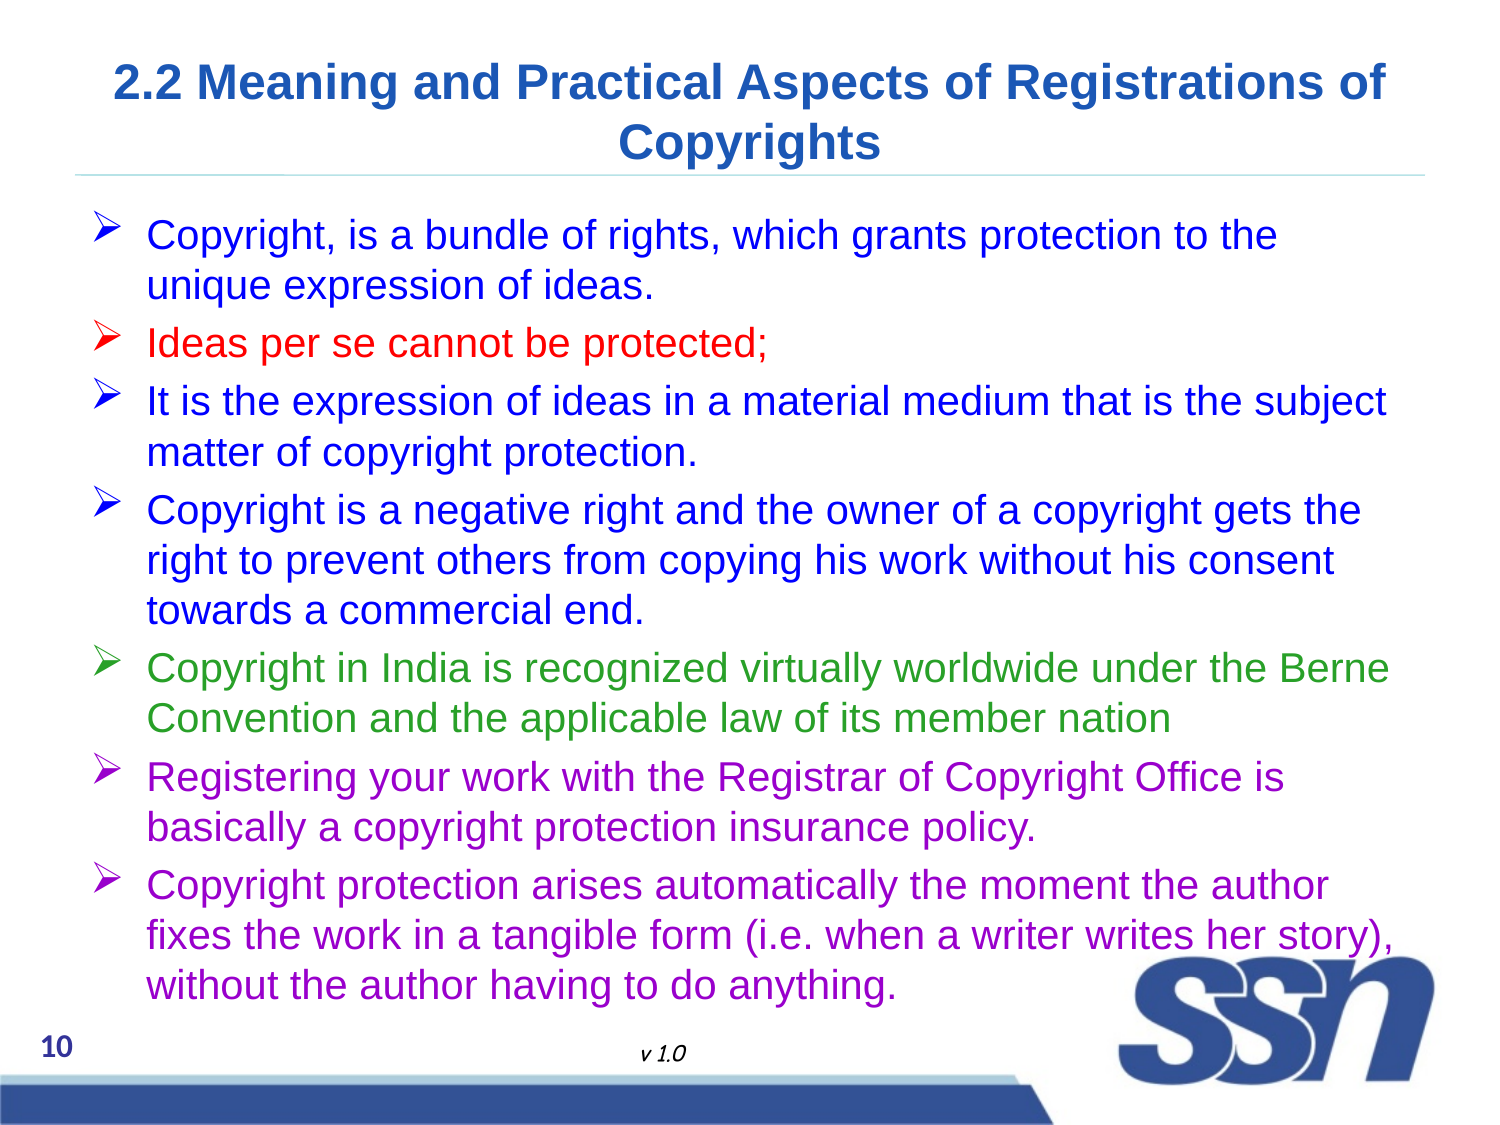

# 2.2 Meaning and Practical Aspects of Registrations of Copyrights
Copyright, is a bundle of rights, which grants protection to the unique expression of ideas.
Ideas per se cannot be protected;
It is the expression of ideas in a material medium that is the subject matter of copyright protection.
Copyright is a negative right and the owner of a copyright gets the right to prevent others from copying his work without his consent towards a commercial end.
Copyright in India is recognized virtually worldwide under the Berne Convention and the applicable law of its member nation
Registering your work with the Registrar of Copyright Office is basically a copyright protection insurance policy.
Copyright protection arises automatically the moment the author fixes the work in a tangible form (i.e. when a writer writes her story), without the author having to do anything.